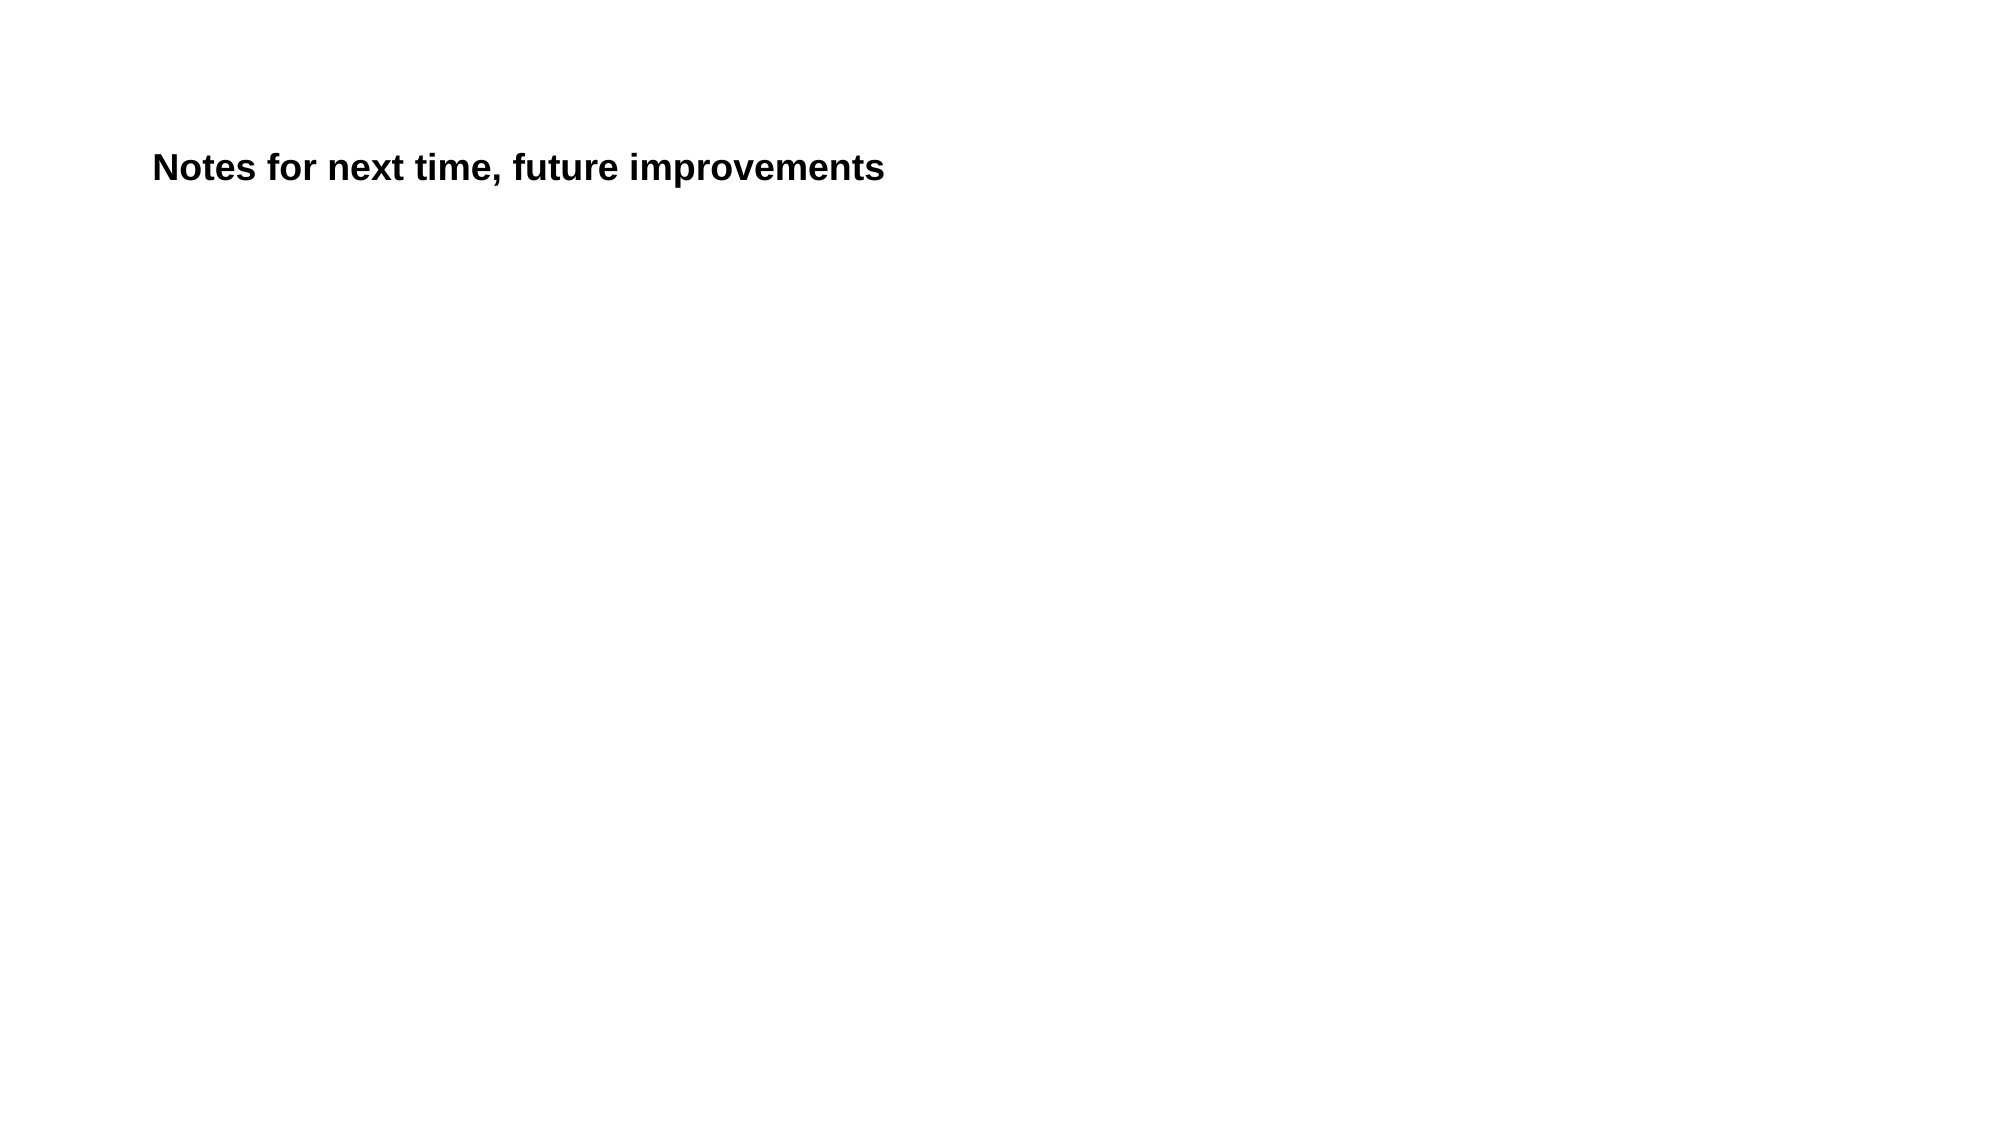

# Notes for next time, future improvements